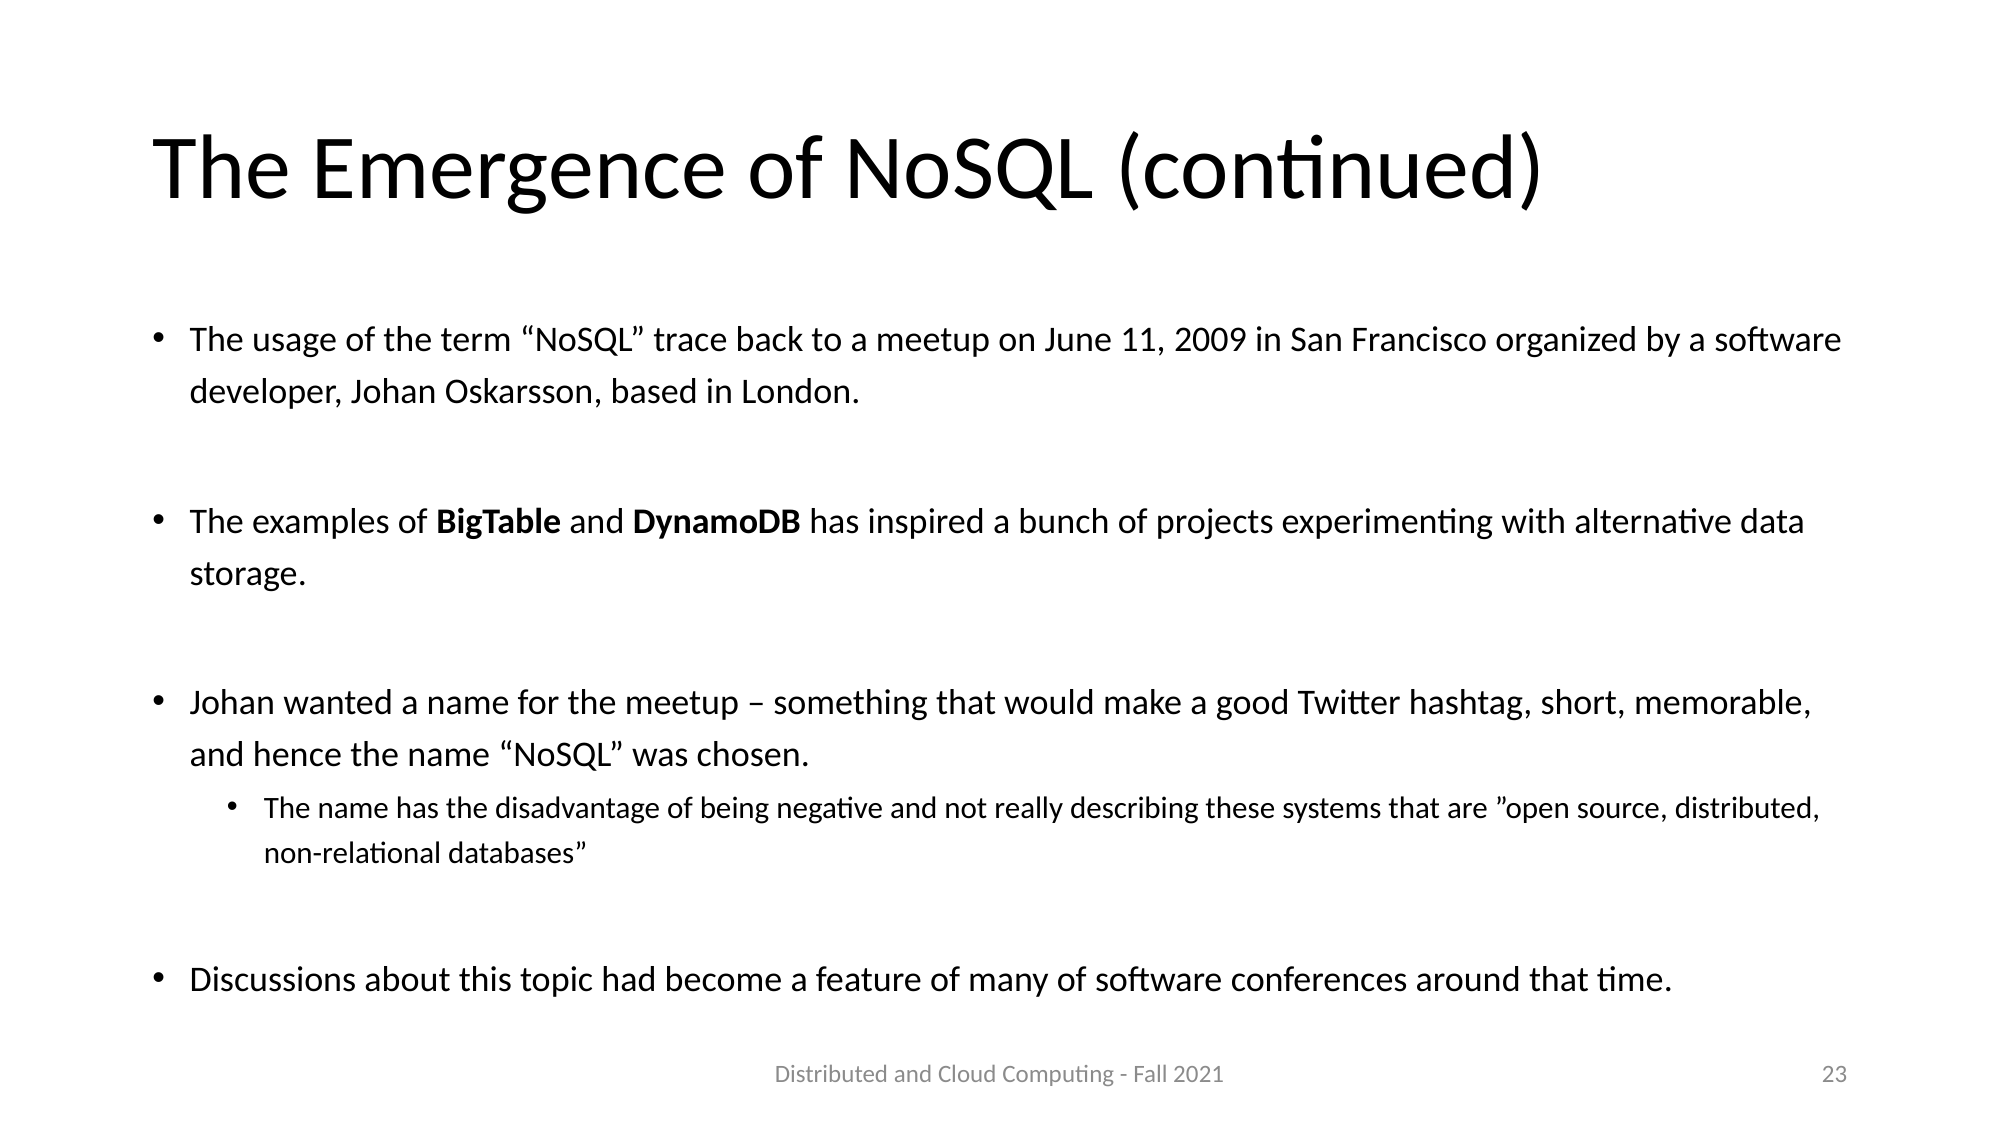

# The Emergence of NoSQL (continued)
The usage of the term “NoSQL” trace back to a meetup on June 11, 2009 in San Francisco organized by a software developer, Johan Oskarsson, based in London.

The examples of BigTable and DynamoDB has inspired a bunch of projects experimenting with alternative data storage.

Johan wanted a name for the meetup – something that would make a good Twitter hashtag, short, memorable, and hence the name “NoSQL” was chosen.
The name has the disadvantage of being negative and not really describing these systems that are ”open source, distributed, non-relational databases”

Discussions about this topic had become a feature of many of software conferences around that time.

Distributed and Cloud Computing - Fall 2021
23